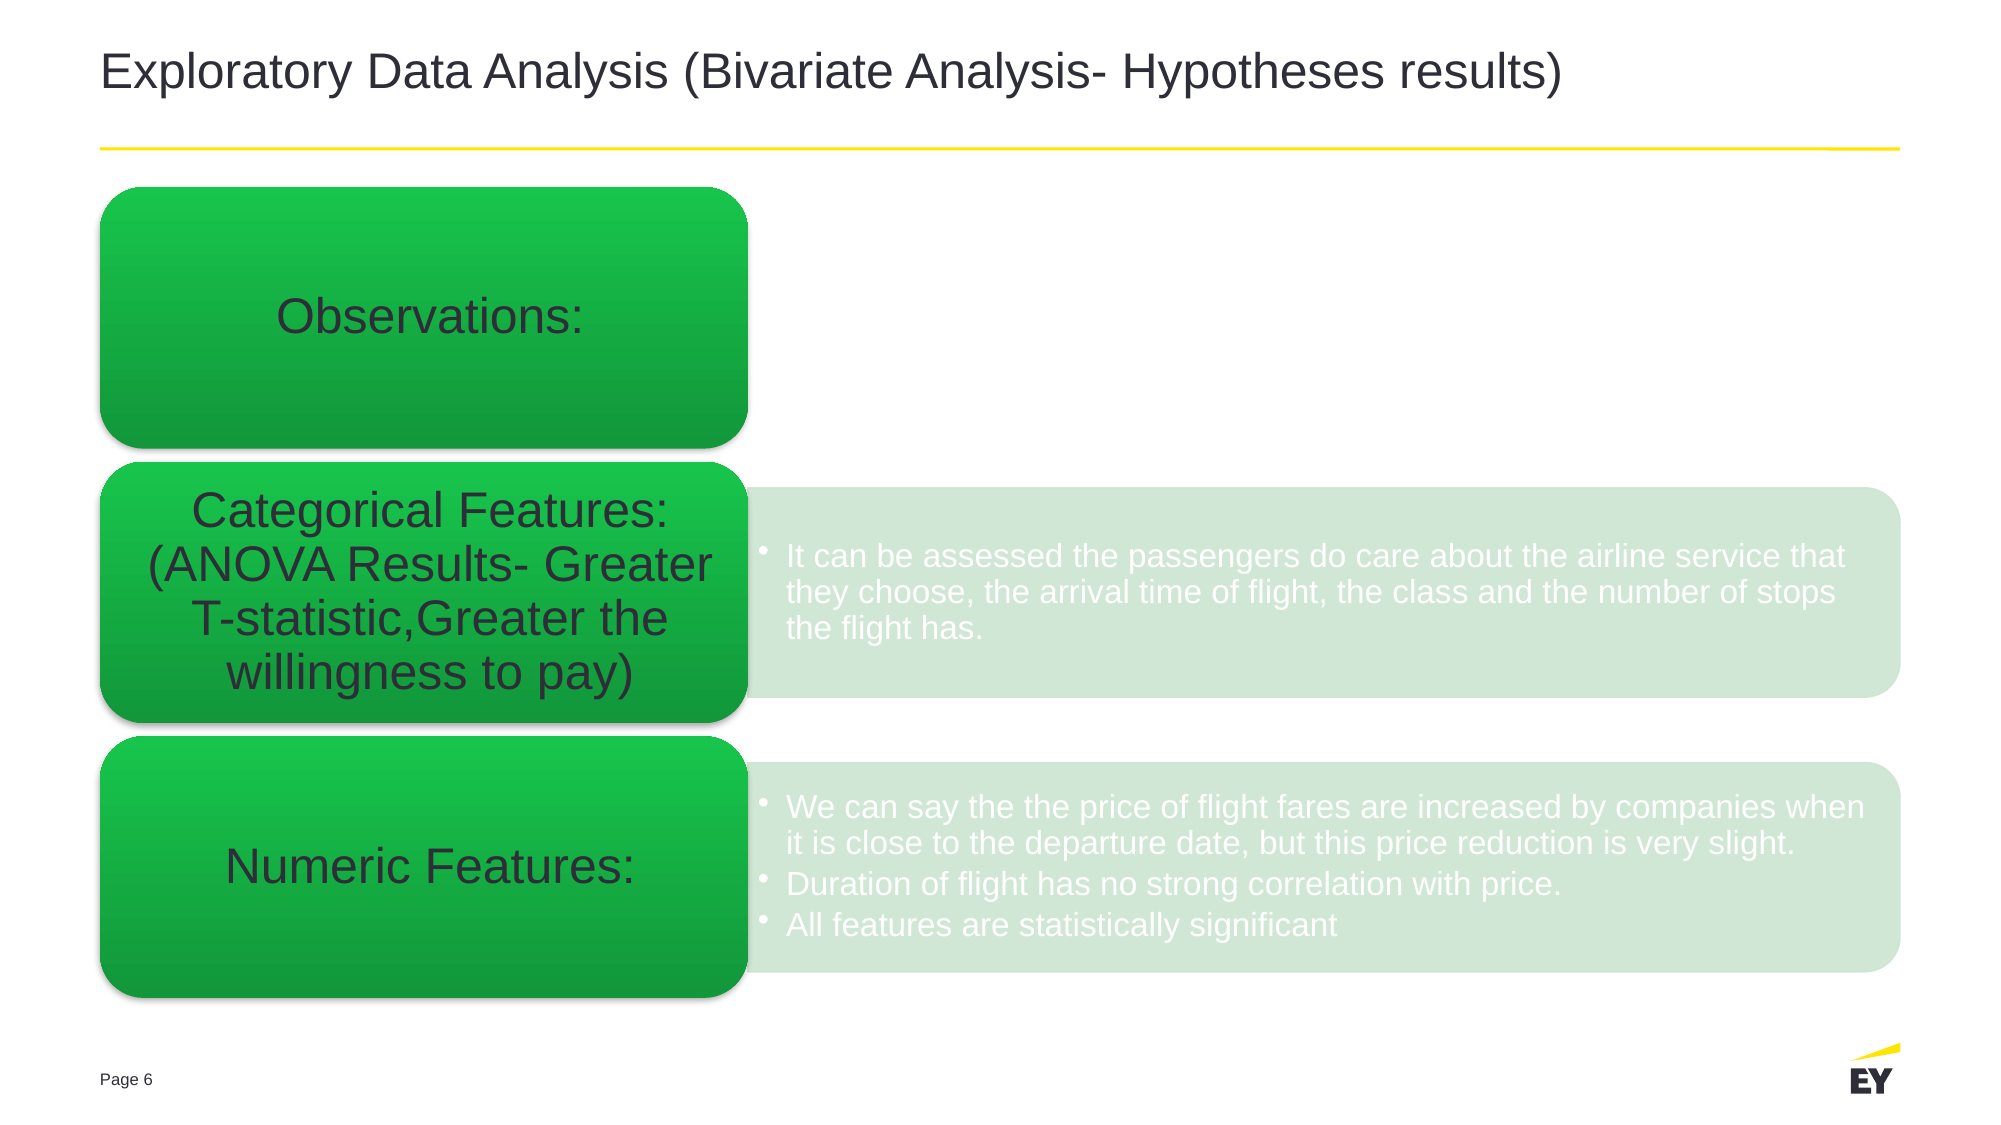

# Exploratory Data Analysis (Bivariate Analysis- Hypotheses results)
Observations:
It can be assessed the passengers do care about the airline service that they choose, the arrival time of flight, the class and the number of stops the flight has.
Categorical Features: (ANOVA Results- Greater T-statistic,Greater the willingness to pay)
We can say the the price of flight fares are increased by companies when it is close to the departure date, but this price reduction is very slight.
Duration of flight has no strong correlation with price.
All features are statistically significant
Numeric Features: